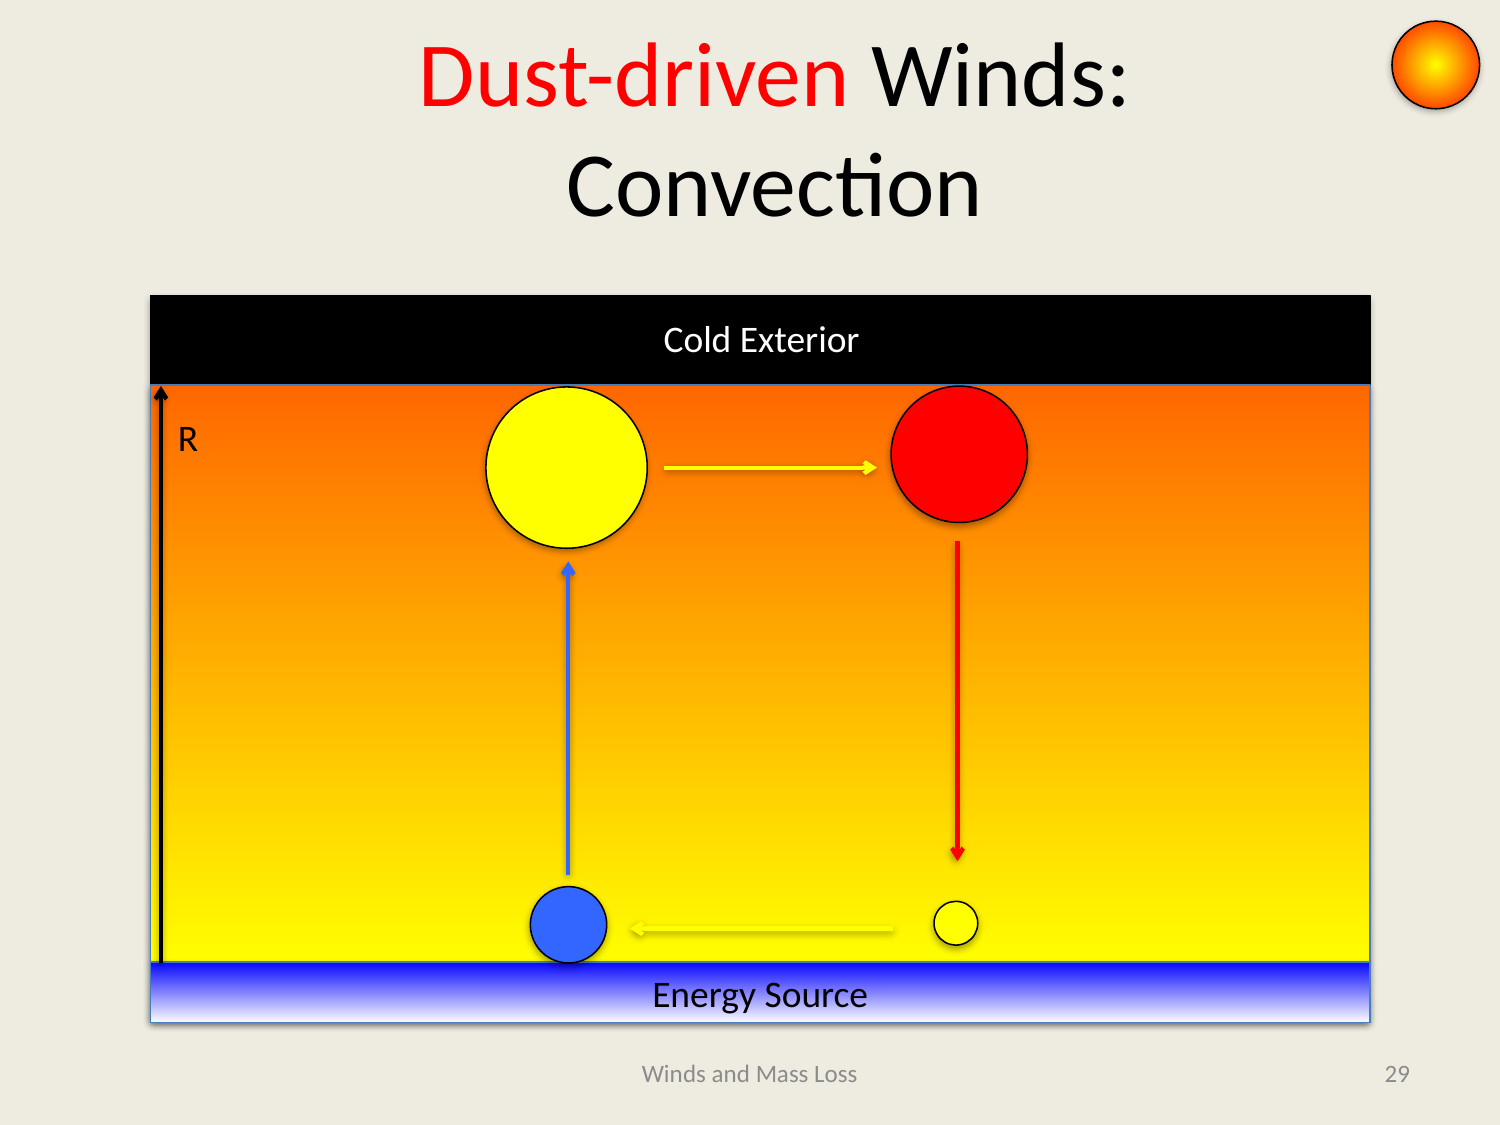

Dust-driven Winds:
Convection

Energy Source
Cold Exterior

R

Winds and Mass Loss
29